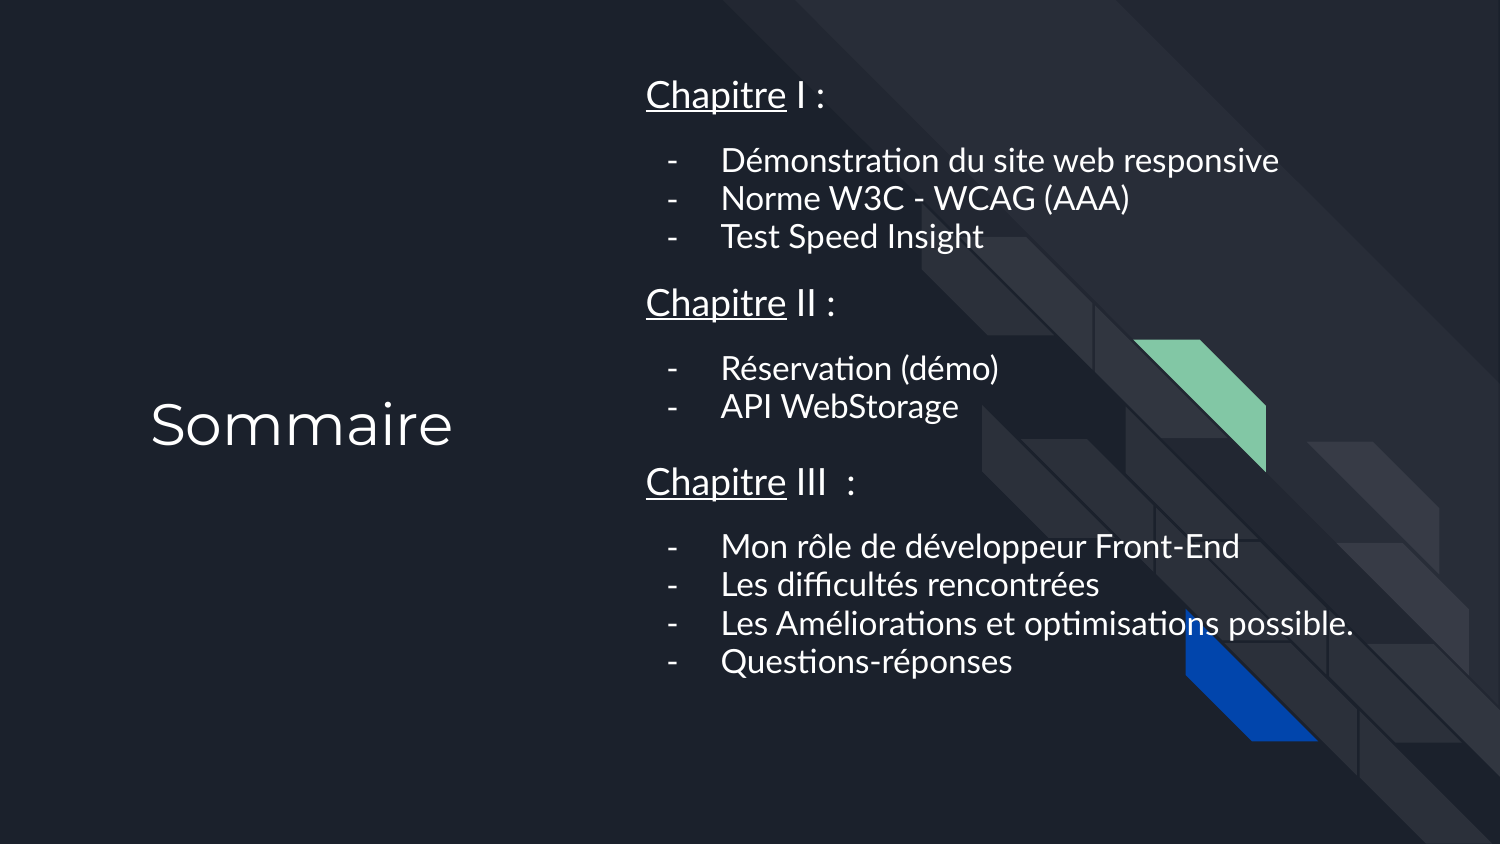

Chapitre I :
Démonstration du site web responsive
Norme W3C - WCAG (AAA)
Test Speed Insight
Chapitre II :
Réservation (démo)
API WebStorage
Chapitre III  :
Mon rôle de développeur Front-End
Les difficultés rencontrées
Les Améliorations et optimisations possible.
Questions-réponses
# Sommaire